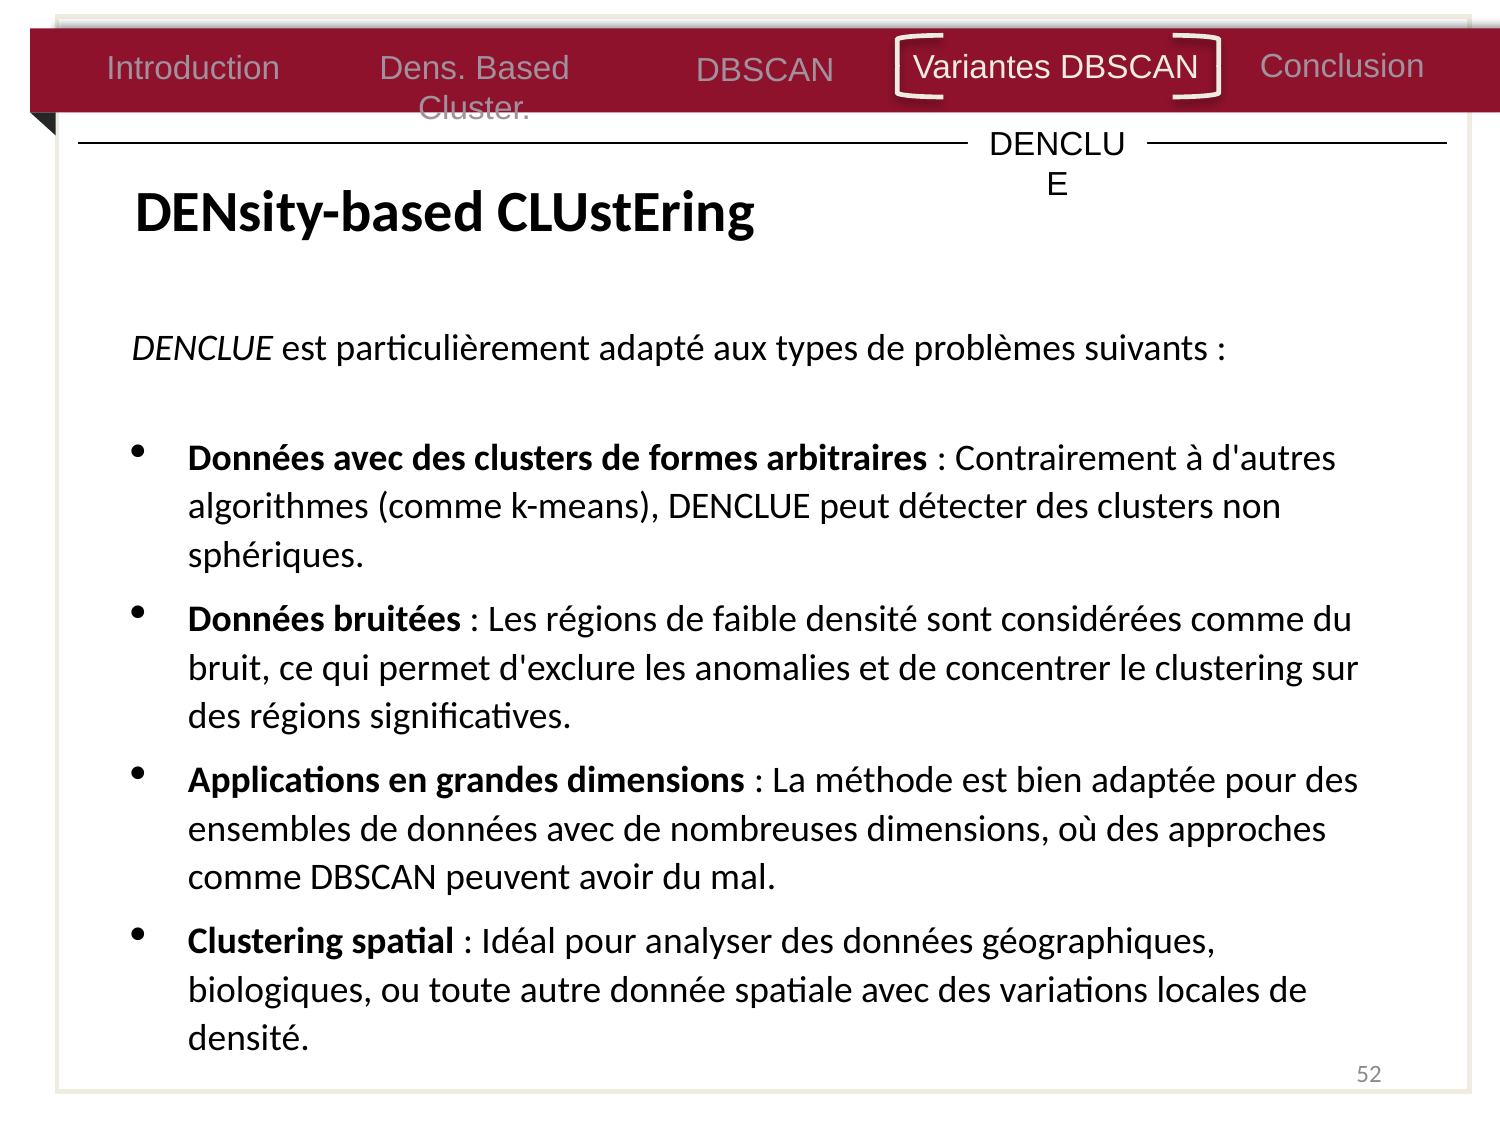

Conclusion
Variantes DBSCAN
Introduction
Dens. Based Cluster.
DBSCAN

DENCLUE
DENsity-based CLUstEring

DENCLUE est particulièrement adapté aux types de problèmes suivants :
Données avec des clusters de formes arbitraires : Contrairement à d'autres algorithmes (comme k-means), DENCLUE peut détecter des clusters non sphériques.
Données bruitées : Les régions de faible densité sont considérées comme du bruit, ce qui permet d'exclure les anomalies et de concentrer le clustering sur des régions significatives.
Applications en grandes dimensions : La méthode est bien adaptée pour des ensembles de données avec de nombreuses dimensions, où des approches comme DBSCAN peuvent avoir du mal.
Clustering spatial : Idéal pour analyser des données géographiques, biologiques, ou toute autre donnée spatiale avec des variations locales de densité.
52